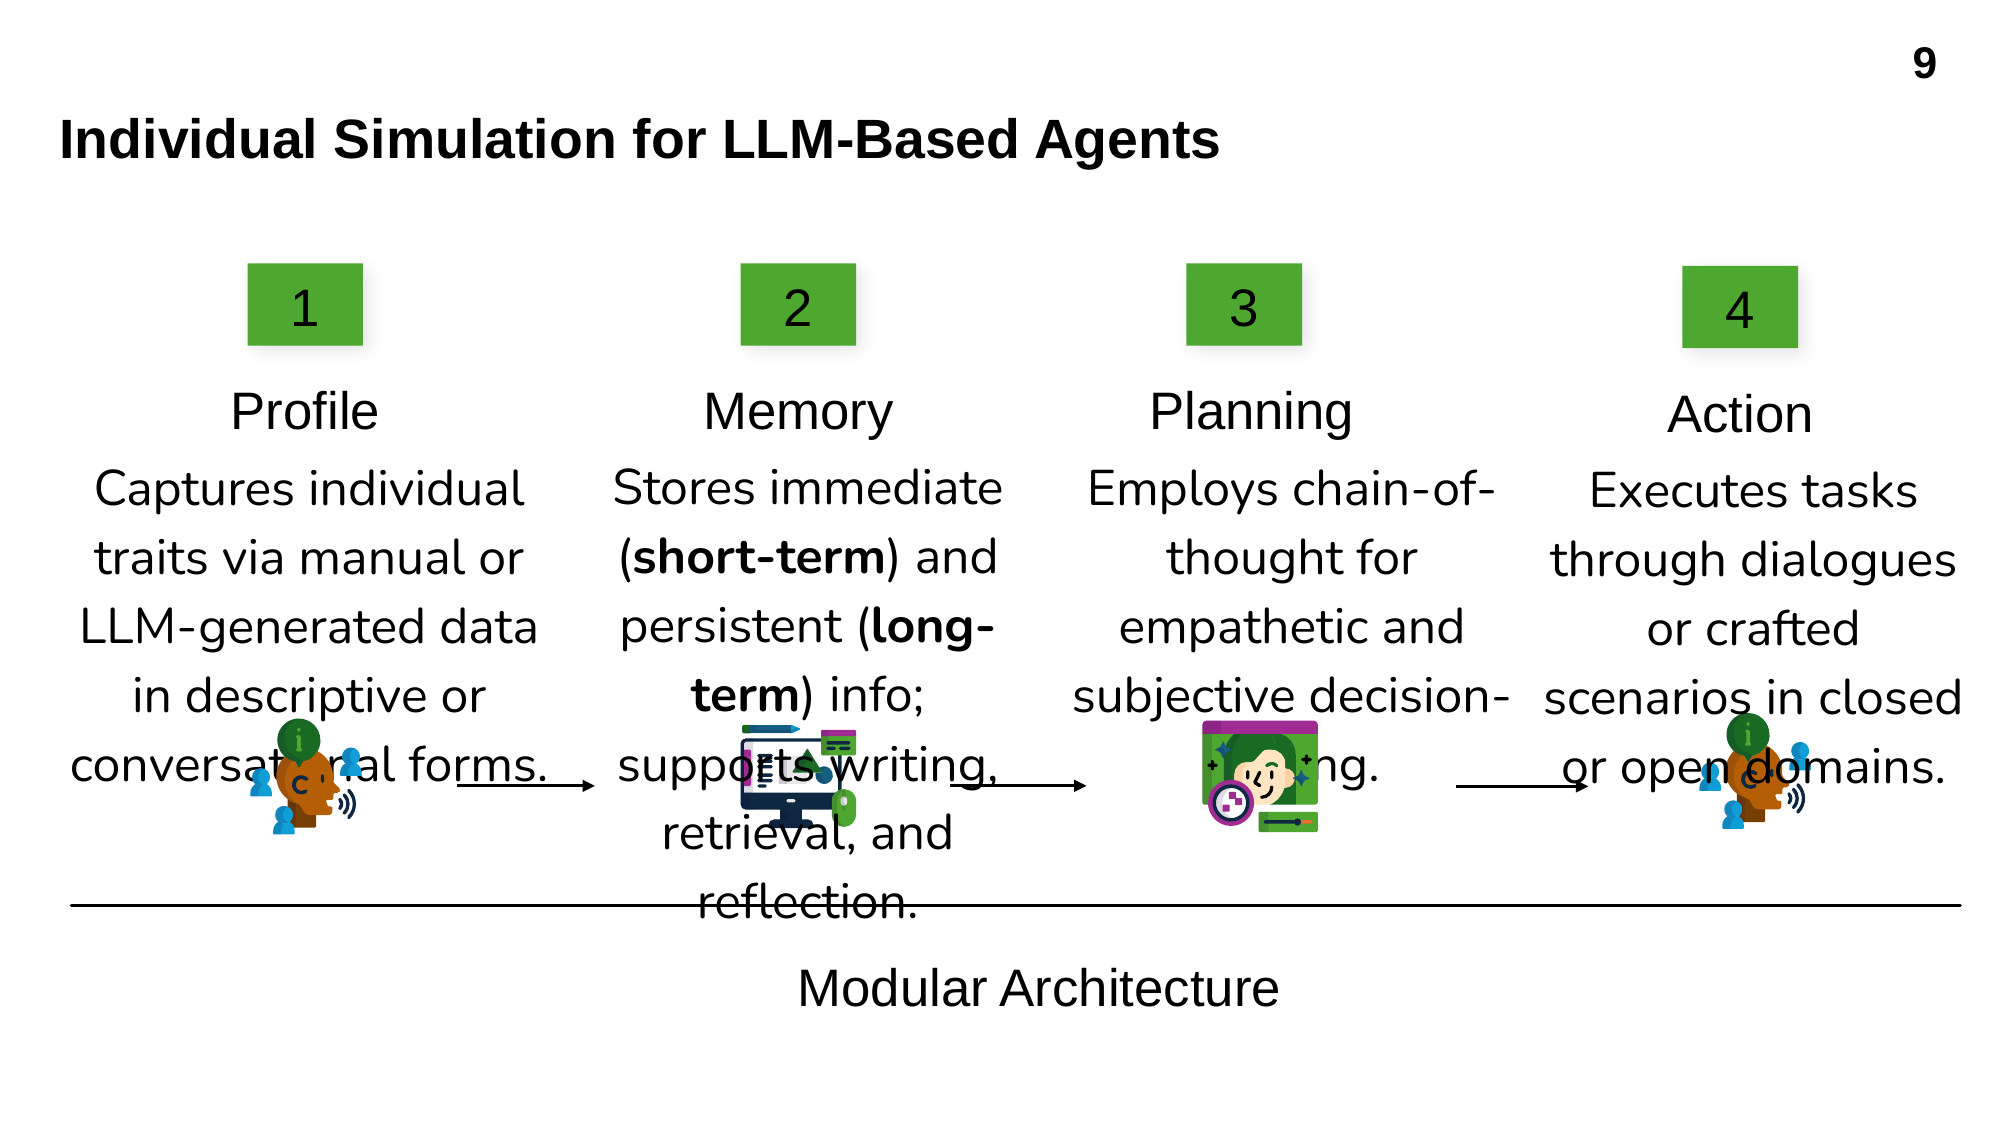

9
# Individual Simulation for LLM-Based Agents
1
2
3
4
Profile
Memory
Planning
Action
Stores immediate (short-term) and persistent (long-term) info; supports writing, retrieval, and reflection.
Captures individual traits via manual or LLM-generated data in descriptive or conversational forms.
Employs chain-of-thought for empathetic and subjective decision-making.
Executes tasks through dialogues or crafted scenarios in closed or open domains.

Modular Architecture